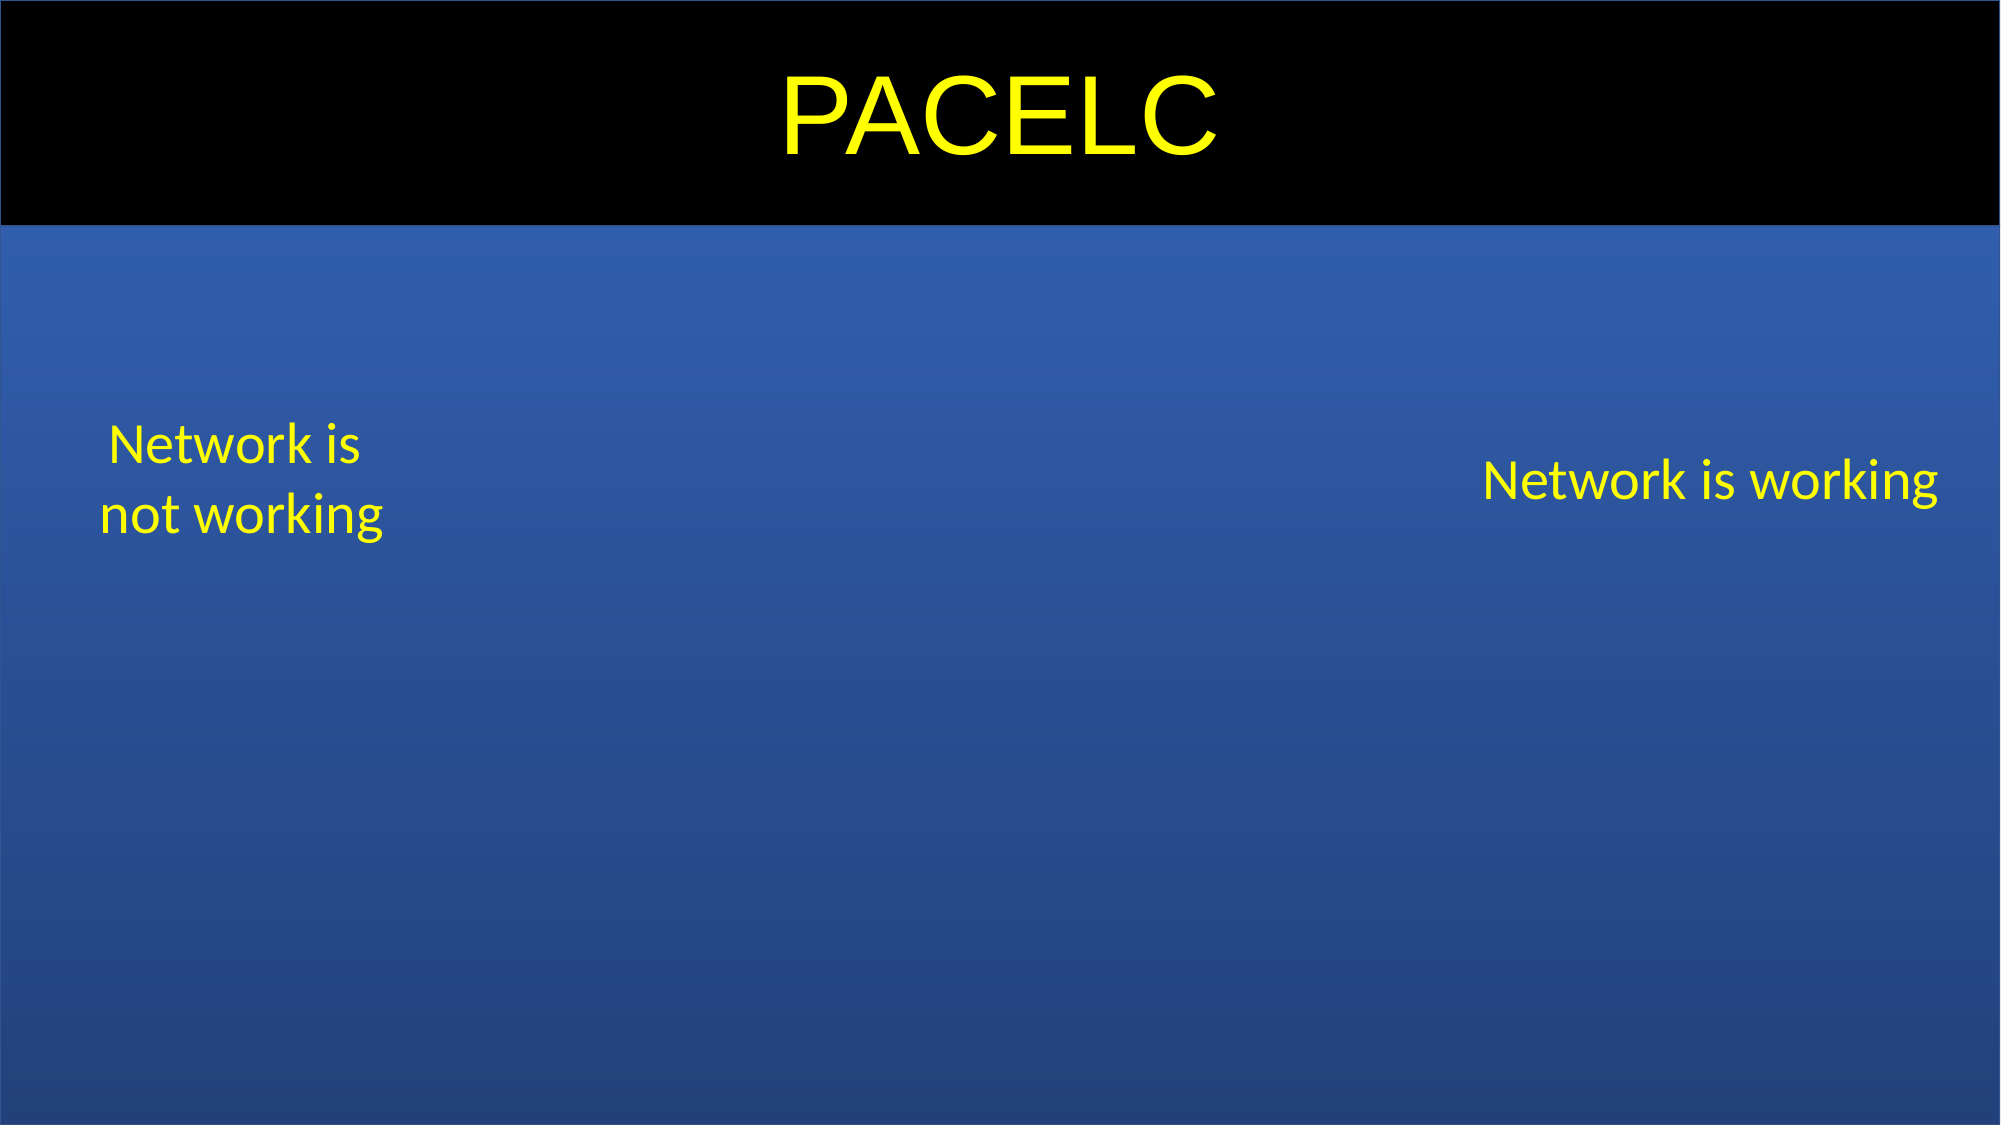

PACELC
Network is
not working
Network is working